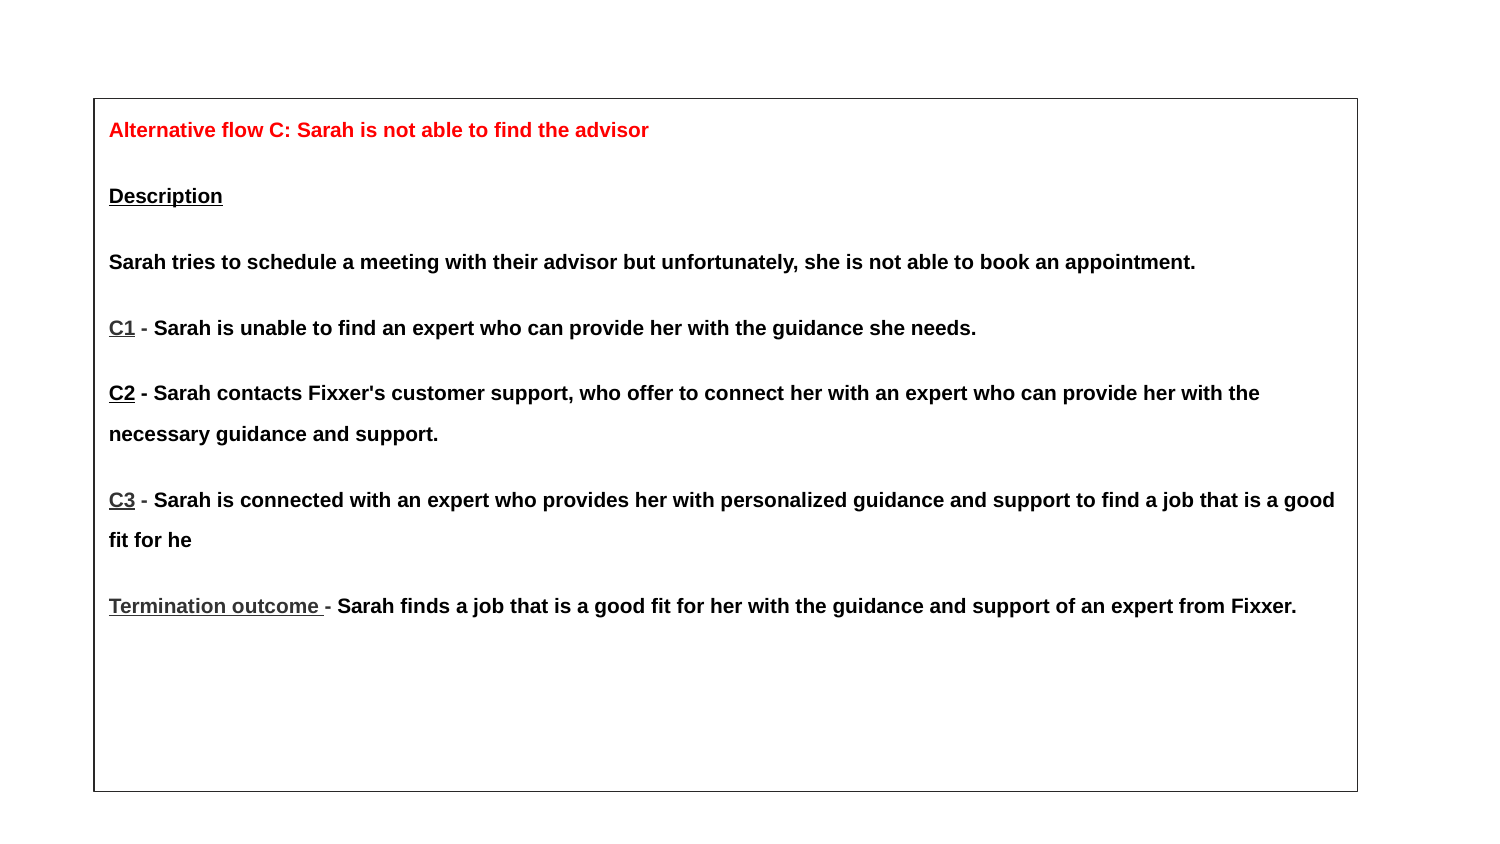

Alternative flow C: Sarah is not able to find the advisor
Description
Sarah tries to schedule a meeting with their advisor but unfortunately, she is not able to book an appointment.
C1 - Sarah is unable to find an expert who can provide her with the guidance she needs.
C2 - Sarah contacts Fixxer's customer support, who offer to connect her with an expert who can provide her with the necessary guidance and support.
C3 - Sarah is connected with an expert who provides her with personalized guidance and support to find a job that is a good fit for he
Termination outcome - Sarah finds a job that is a good fit for her with the guidance and support of an expert from Fixxer.